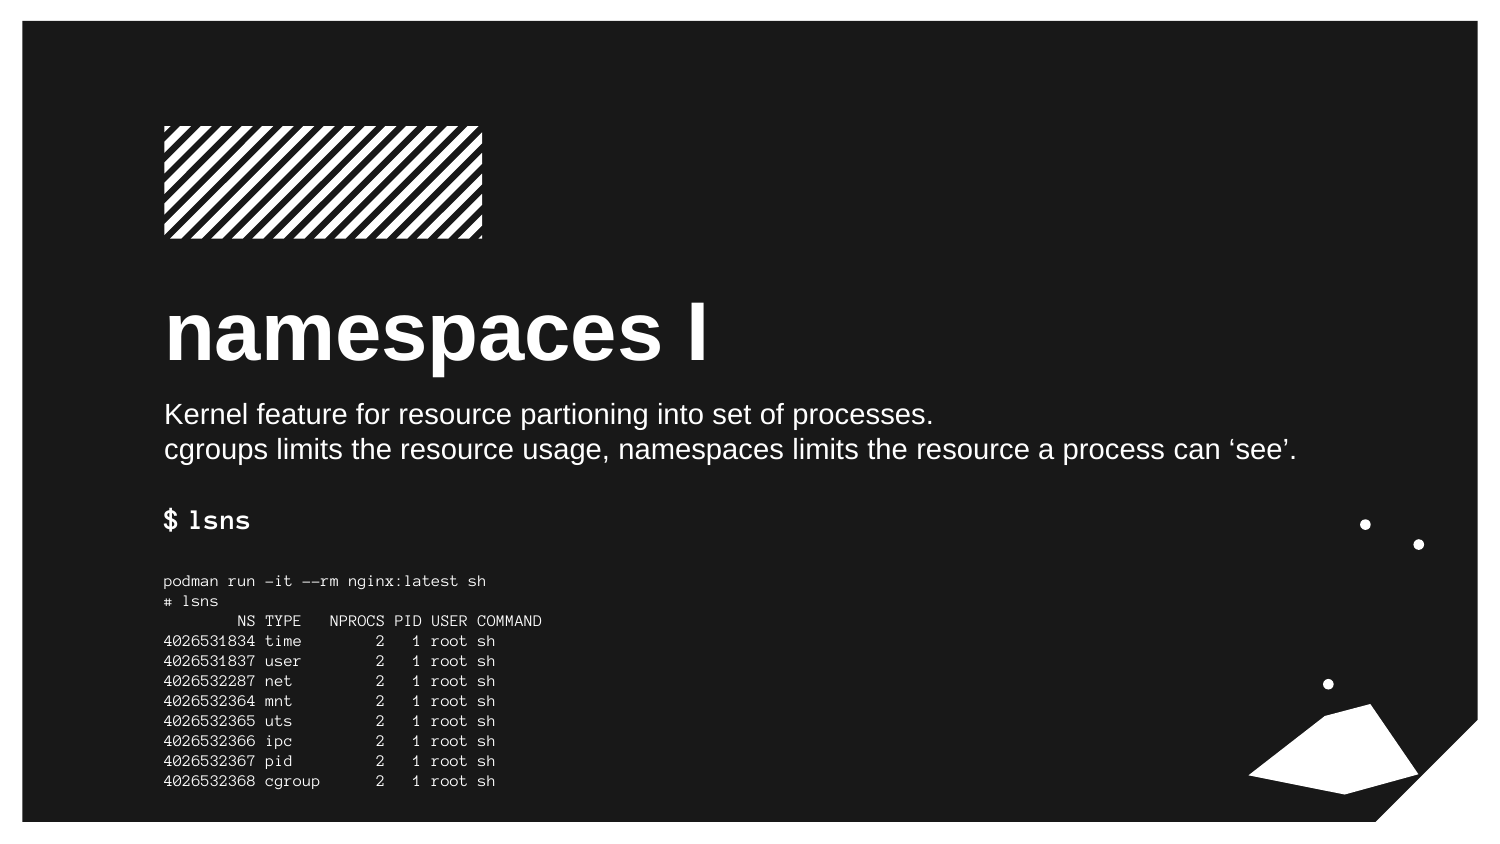

# namespaces I
Kernel feature for resource partioning into set of processes.
cgroups limits the resource usage, namespaces limits the resource a process can ‘see’.

$ lsns
podman run -it --rm nginx:latest sh
# lsns
        NS TYPE   NPROCS PID USER COMMAND
4026531834 time        2   1 root sh
4026531837 user        2   1 root sh
4026532287 net         2   1 root sh
4026532364 mnt         2   1 root sh
4026532365 uts         2   1 root sh
4026532366 ipc         2   1 root sh
4026532367 pid         2   1 root sh
4026532368 cgroup      2   1 root sh